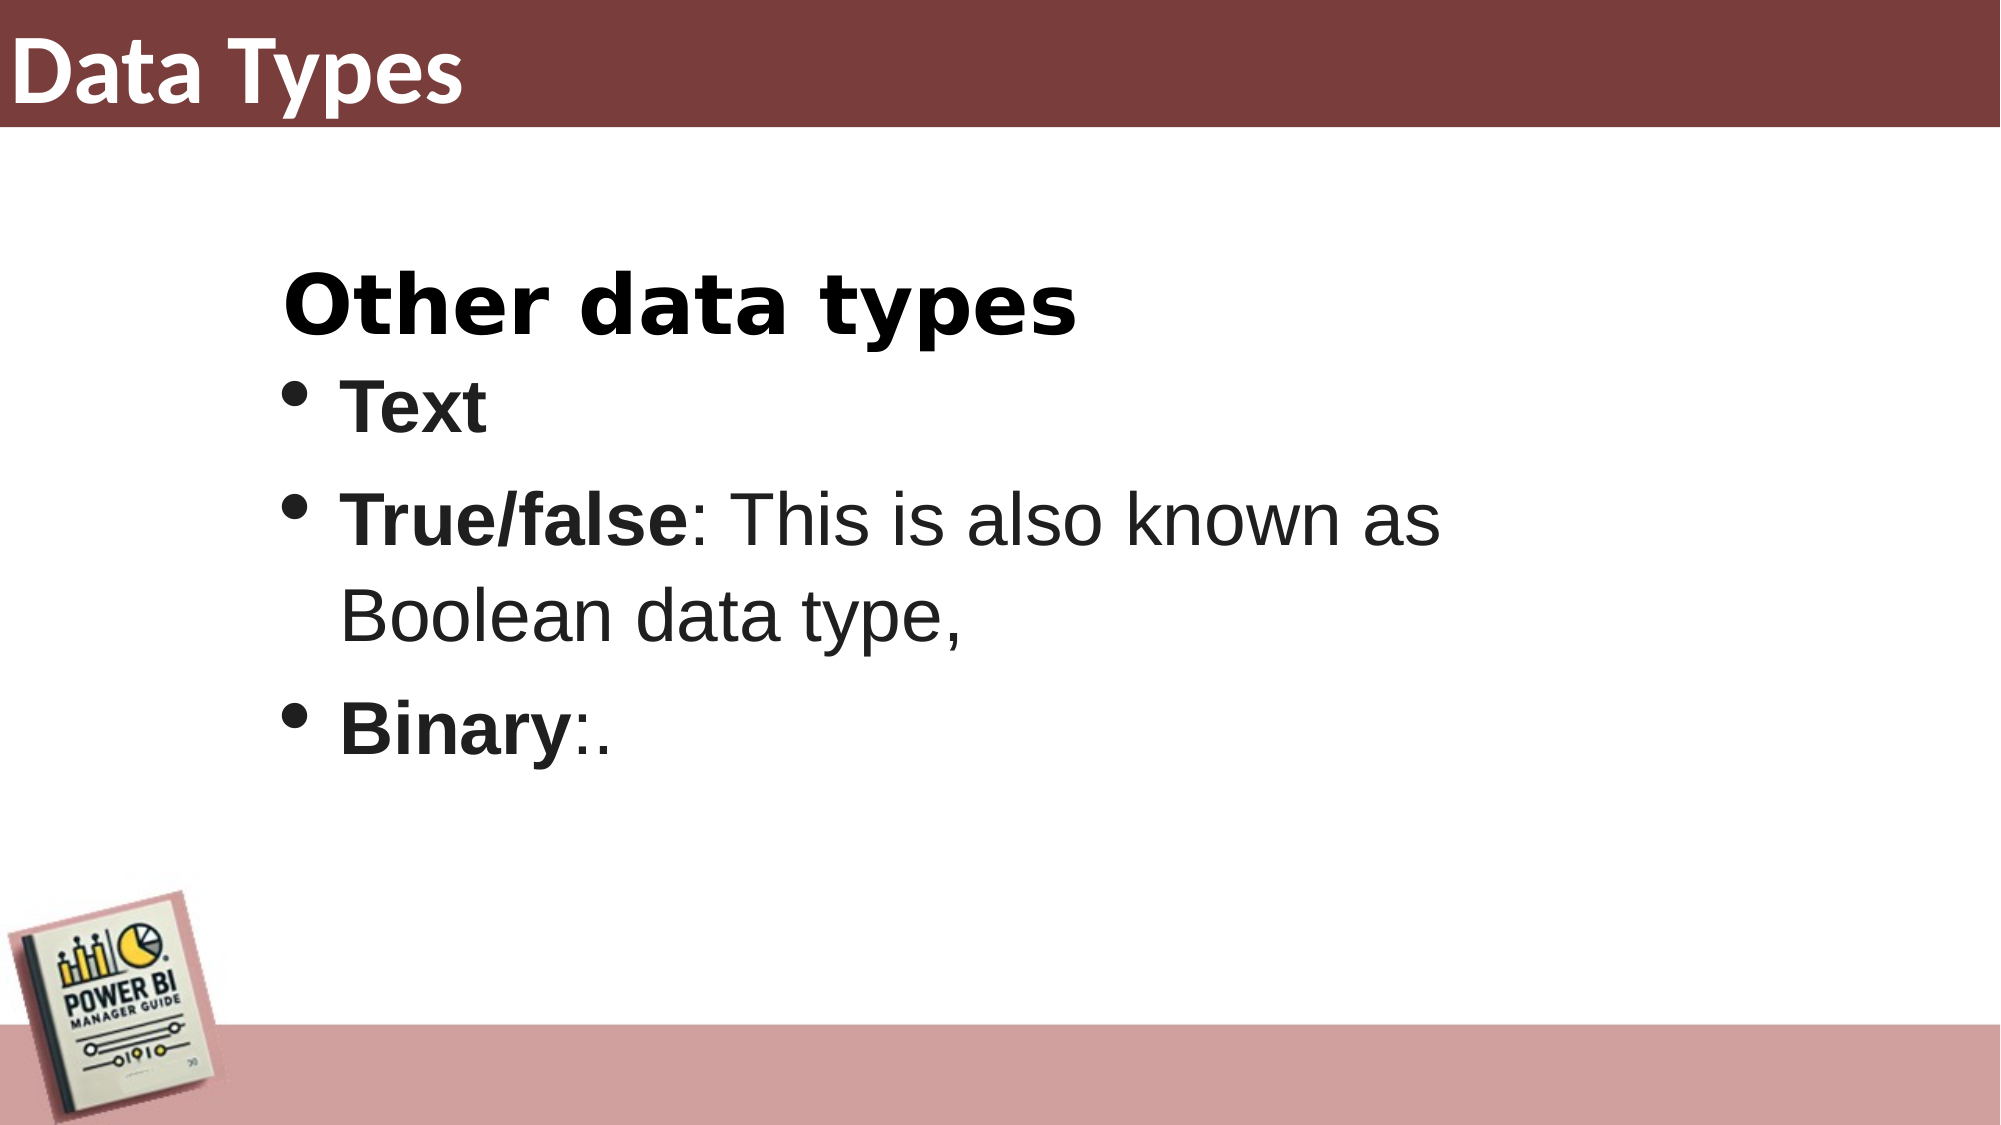

Data Types
Other data types
Text
True/false: This is also known as Boolean data type,
Binary:.